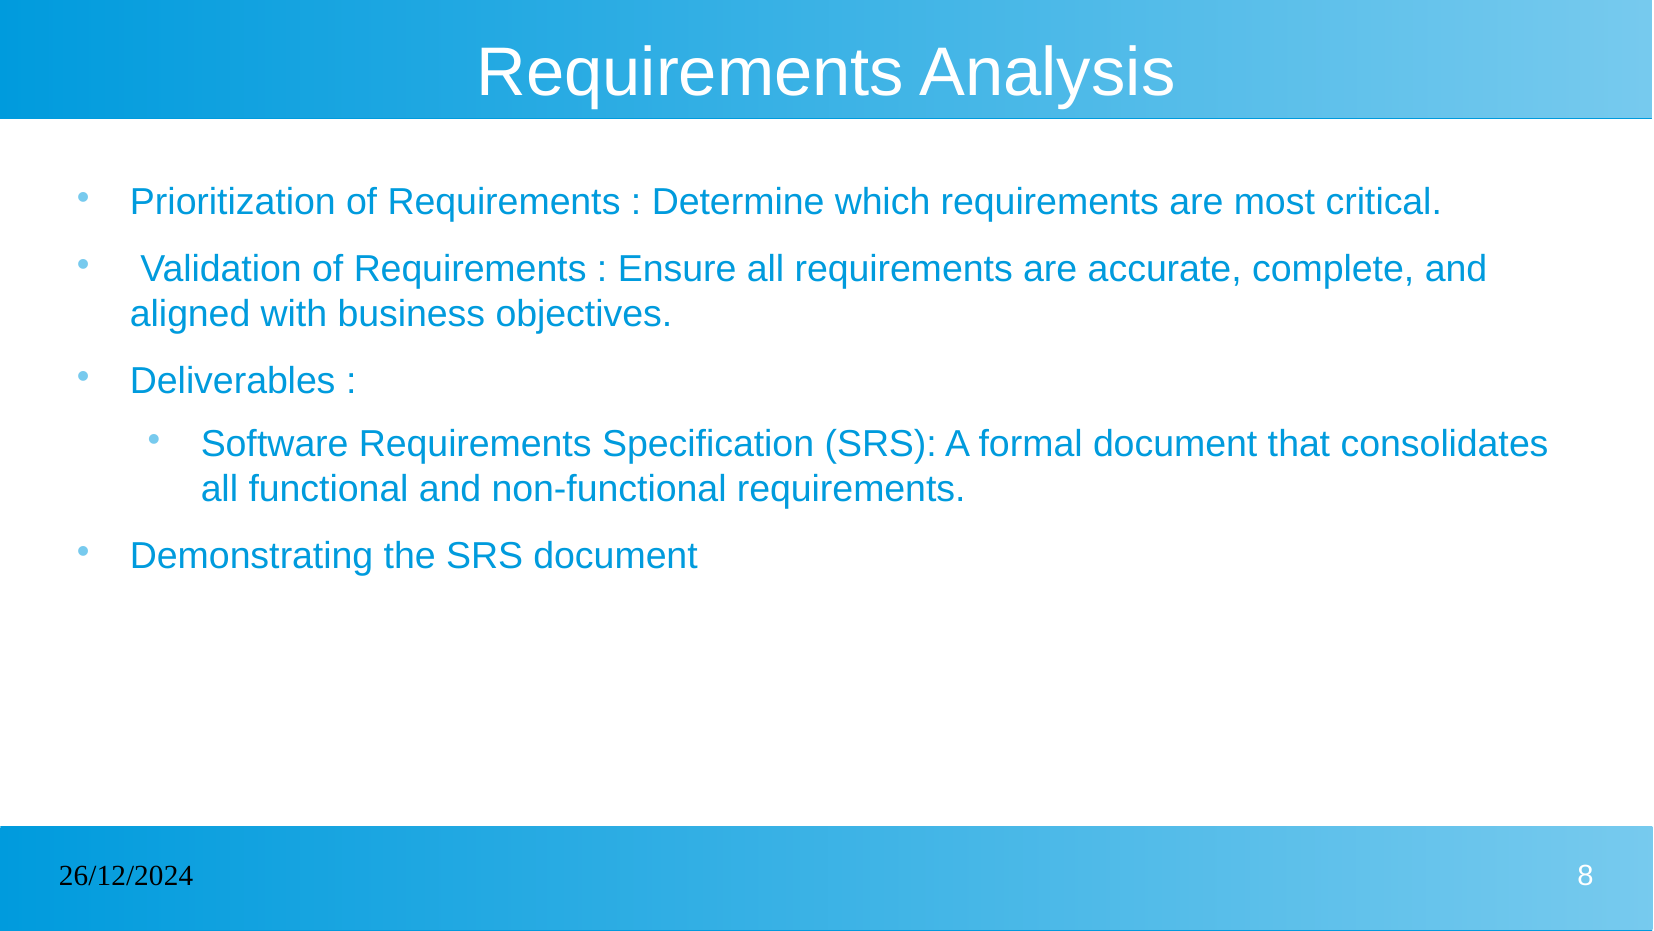

# Requirements Analysis
Prioritization of Requirements : Determine which requirements are most critical.
 Validation of Requirements : Ensure all requirements are accurate, complete, and aligned with business objectives.
Deliverables :
Software Requirements Specification (SRS): A formal document that consolidates all functional and non-functional requirements.
Demonstrating the SRS document

26/12/2024
8